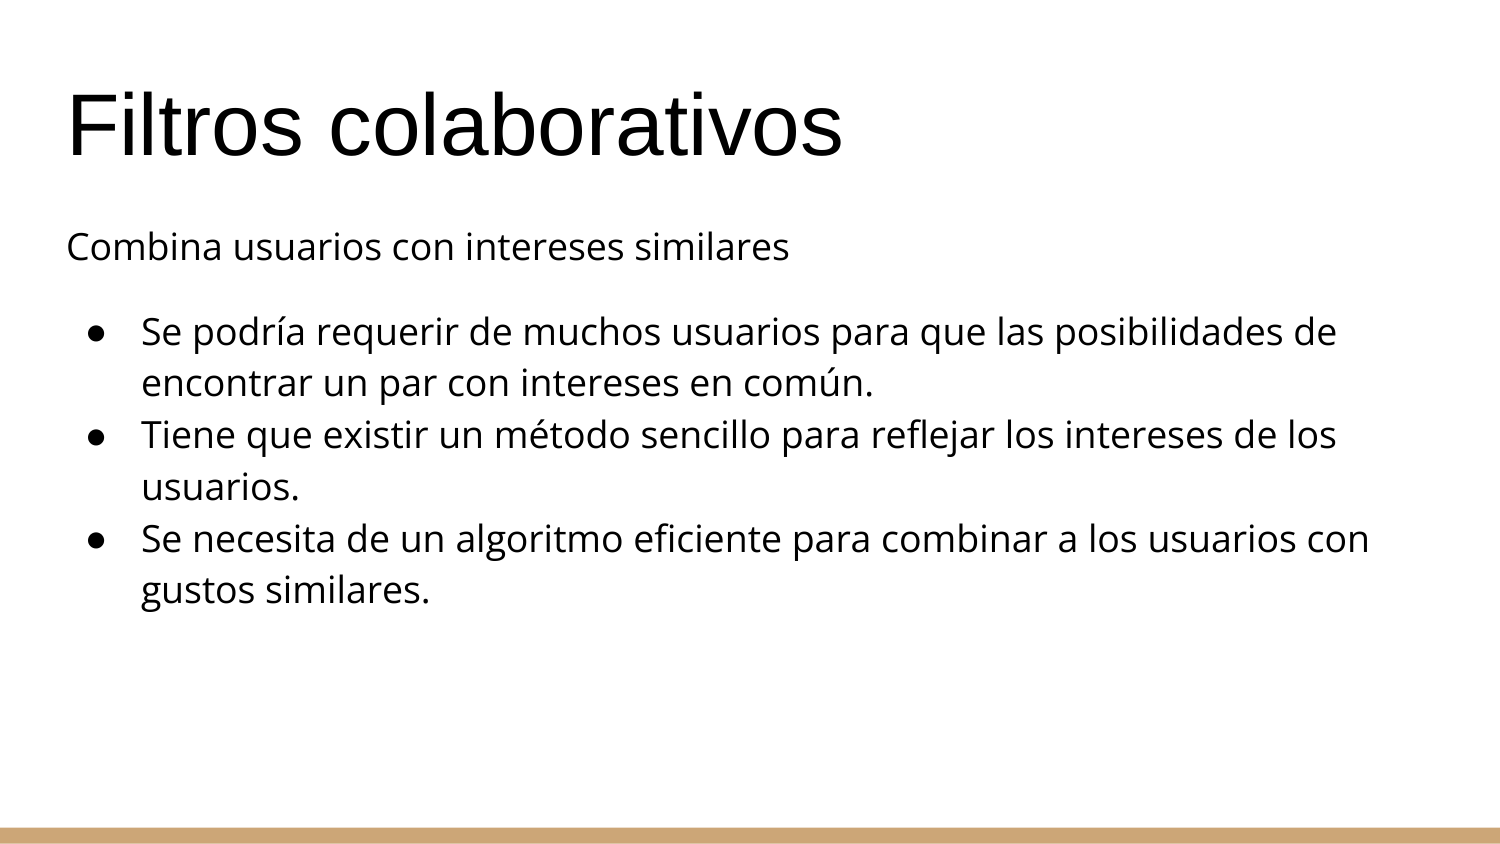

# Filtros colaborativos
Combina usuarios con intereses similares
Se podría requerir de muchos usuarios para que las posibilidades de encontrar un par con intereses en común.
Tiene que existir un método sencillo para reflejar los intereses de los usuarios.
Se necesita de un algoritmo eficiente para combinar a los usuarios con gustos similares.